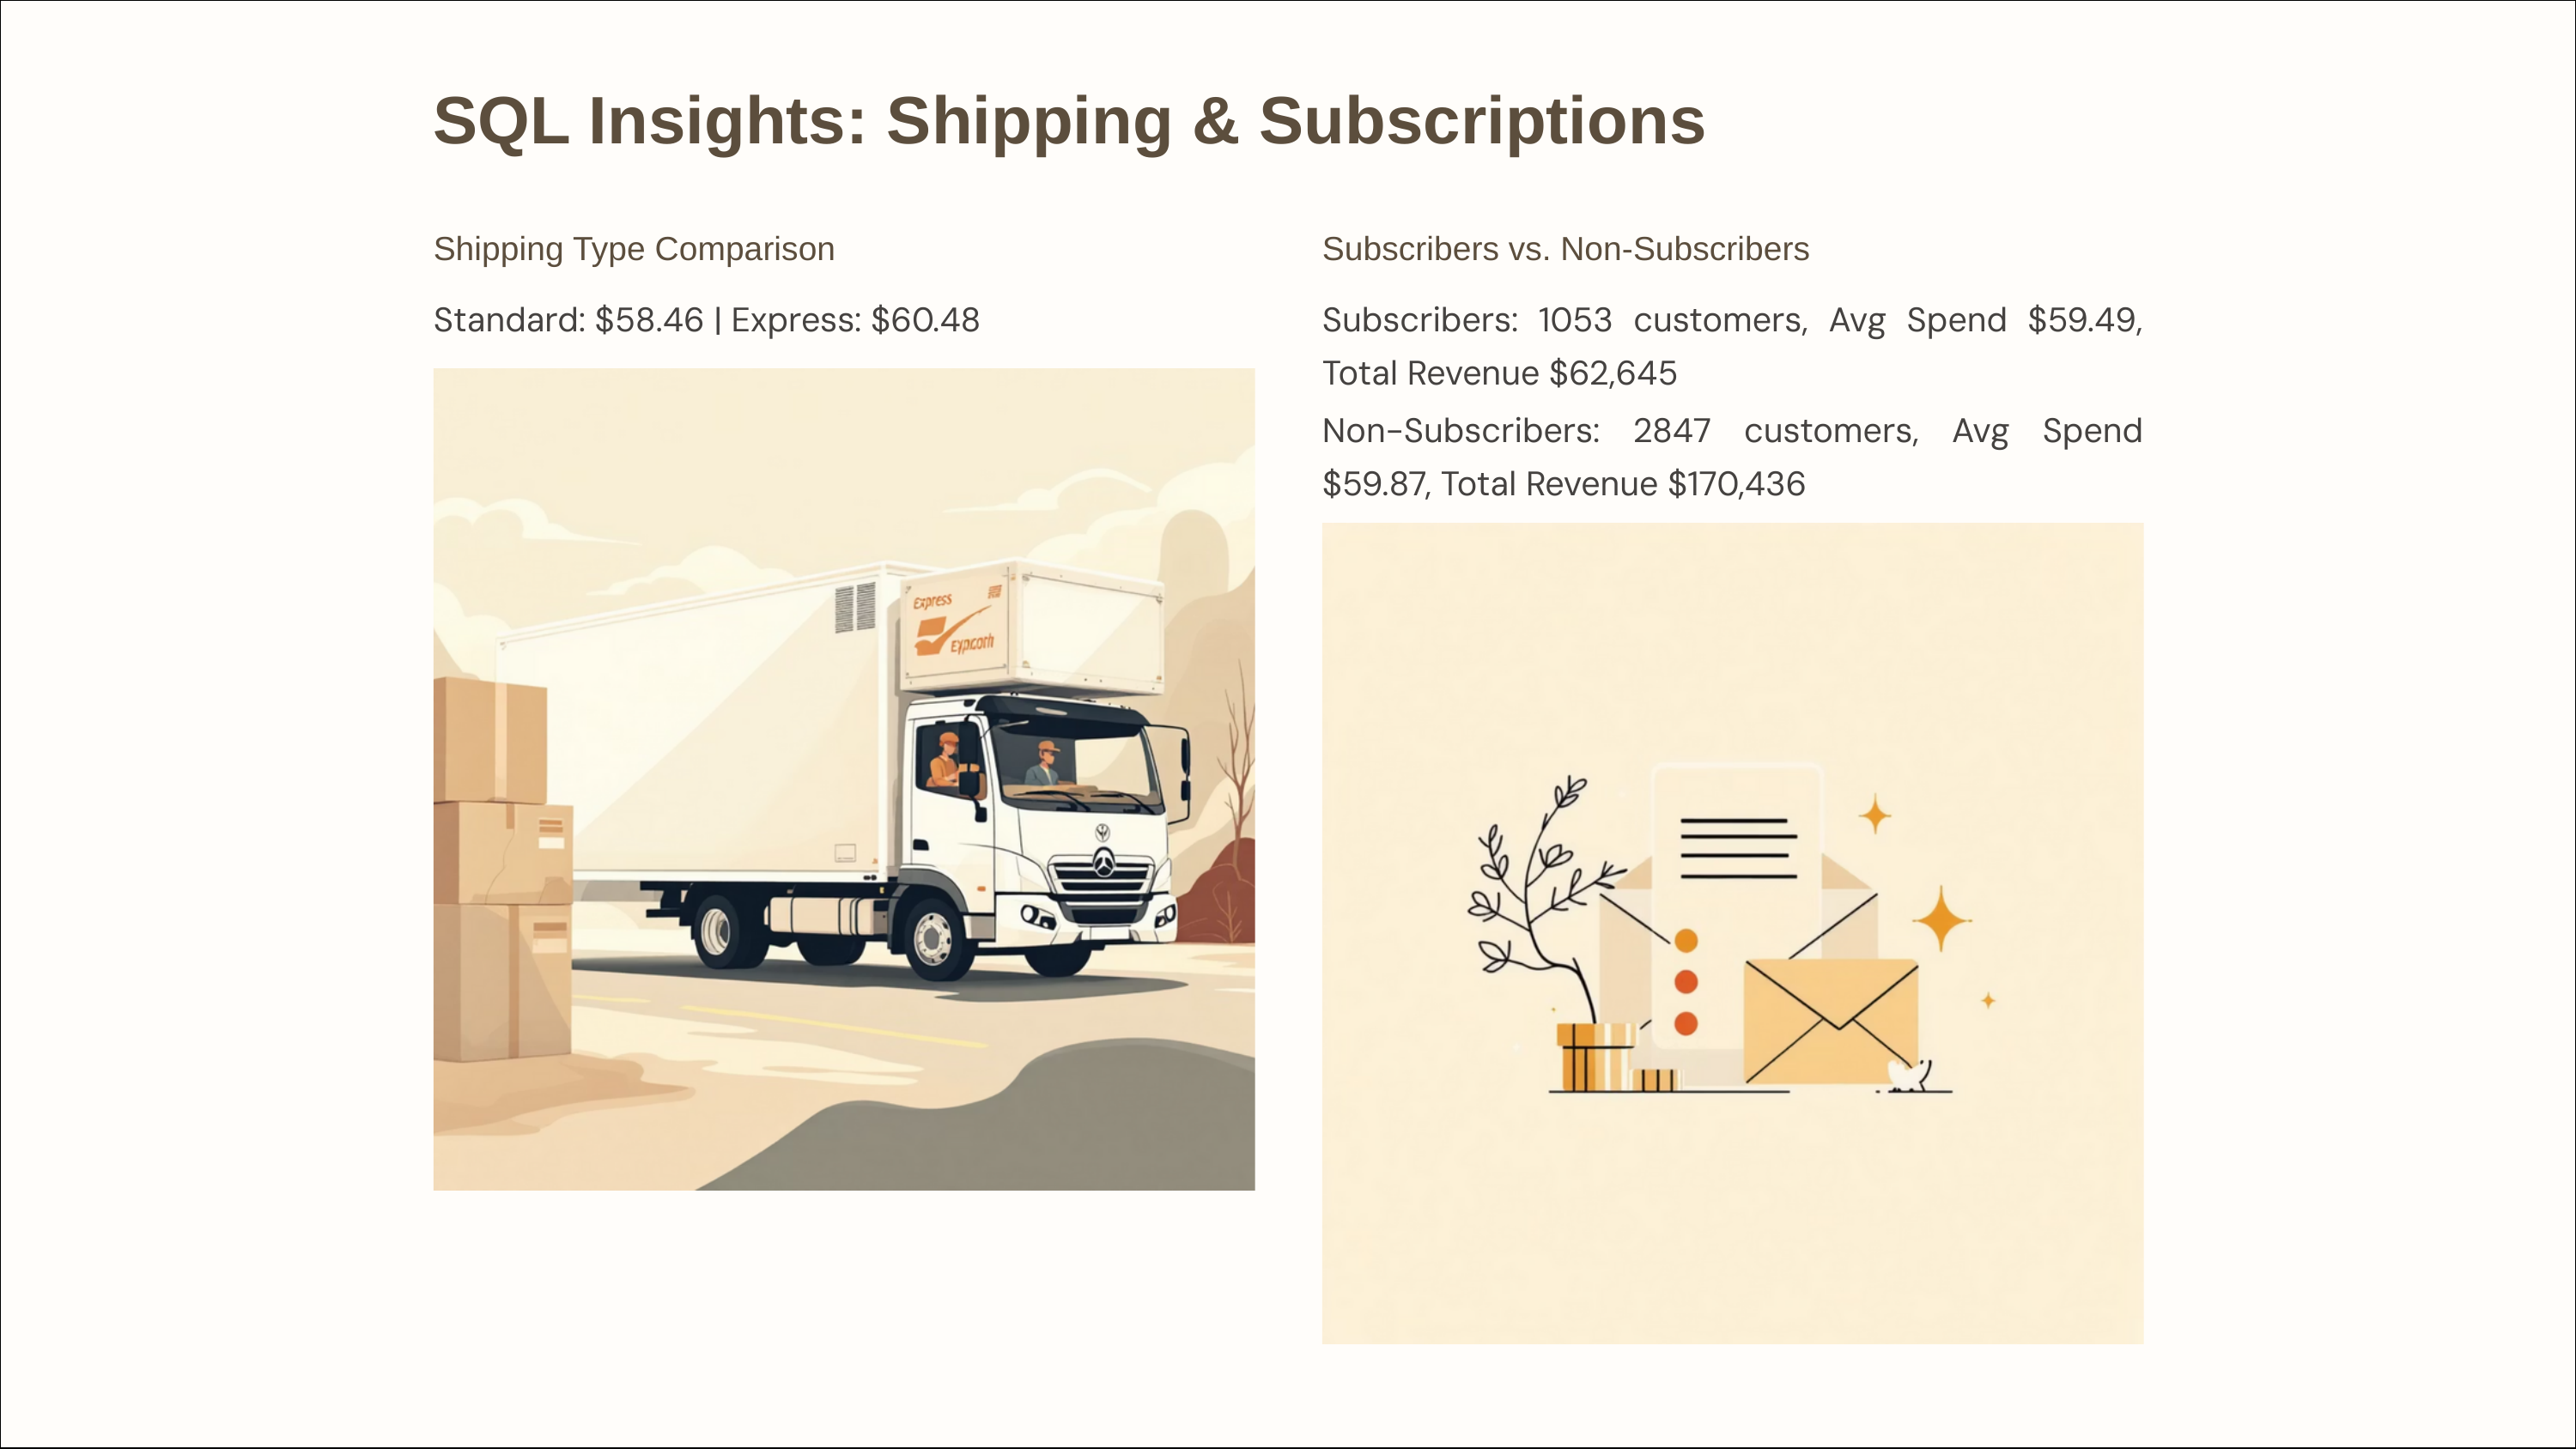

SQL Insights: Shipping & Subscriptions
Shipping Type Comparison
Subscribers vs. Non-Subscribers
Standard: $58.46 | Express: $60.48
Subscribers: 1053 customers, Avg Spend $59.49, Total Revenue $62,645

Non-Subscribers: 2847 customers, Avg Spend $59.87, Total Revenue $170,436